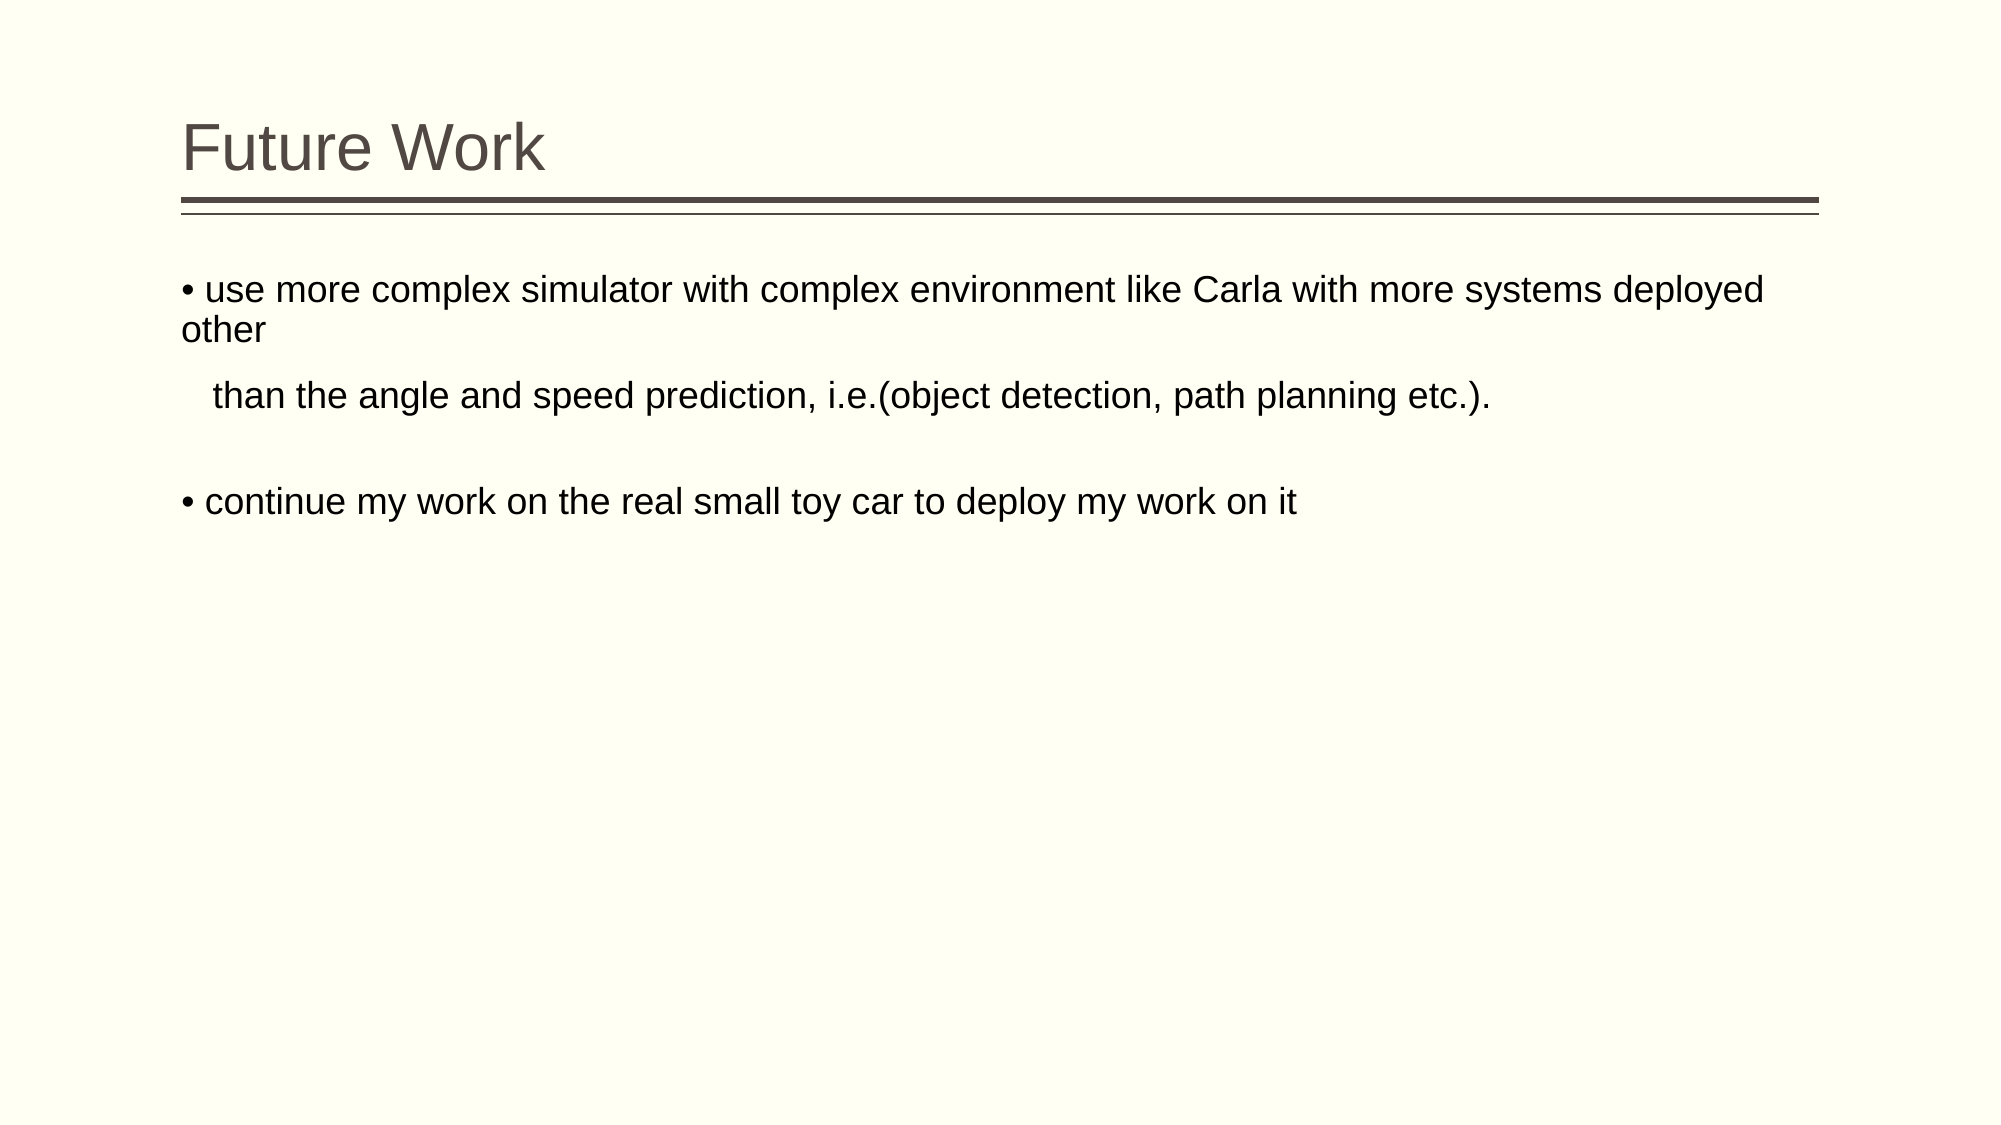

# Future Work
• use more complex simulator with complex environment like Carla with more systems deployed other
   than the angle and speed prediction, i.e.(object detection, path planning etc.).
• continue my work on the real small toy car to deploy my work on it